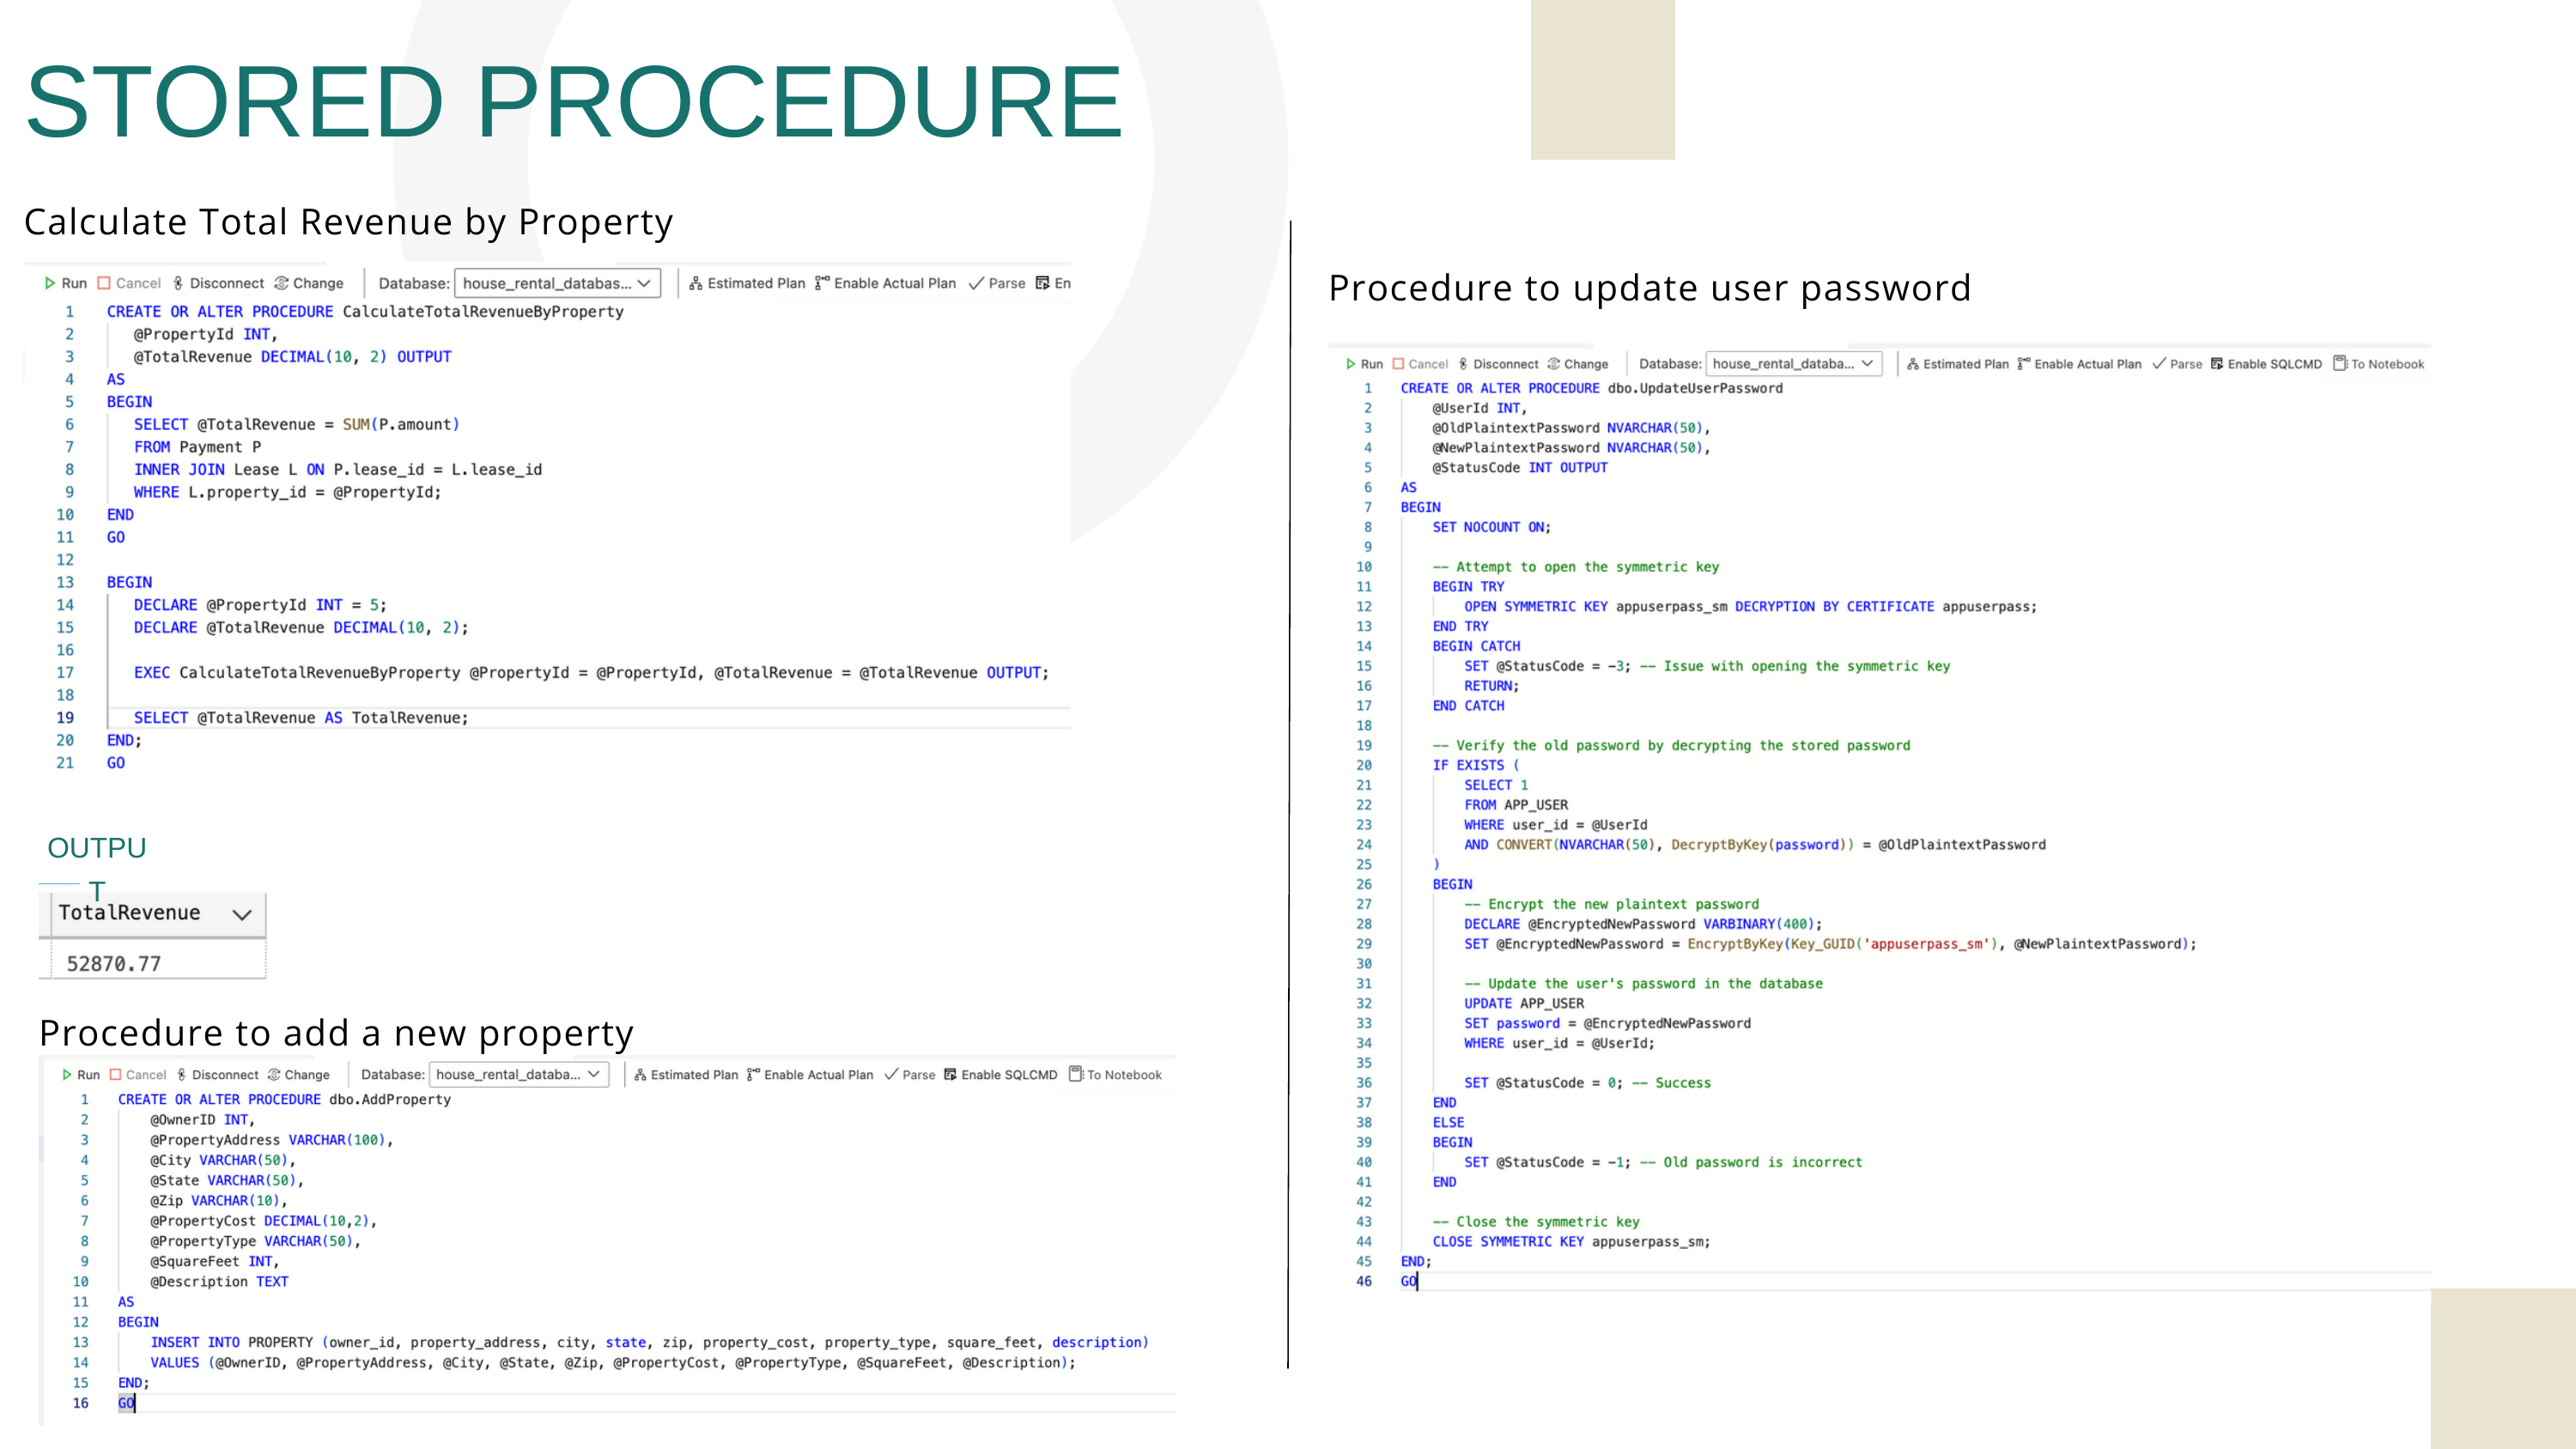

STORED PROCEDURE
Calculate Total Revenue by Property

Procedure to update user password

OUTPUT

Procedure to add a new property